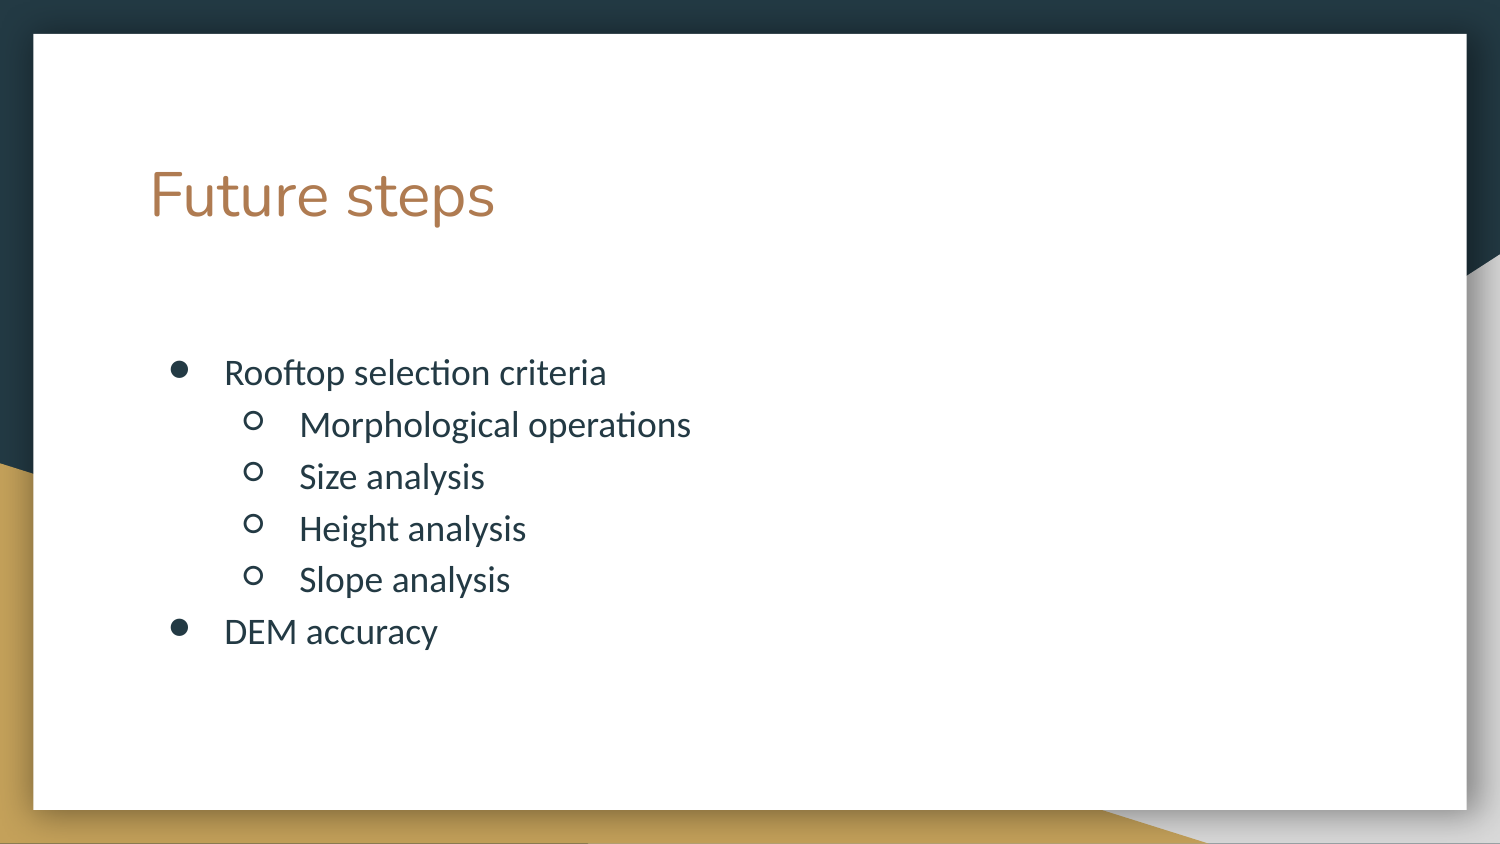

# Future steps
Rooftop selection criteria
Morphological operations
Size analysis
Height analysis
Slope analysis
DEM accuracy
22